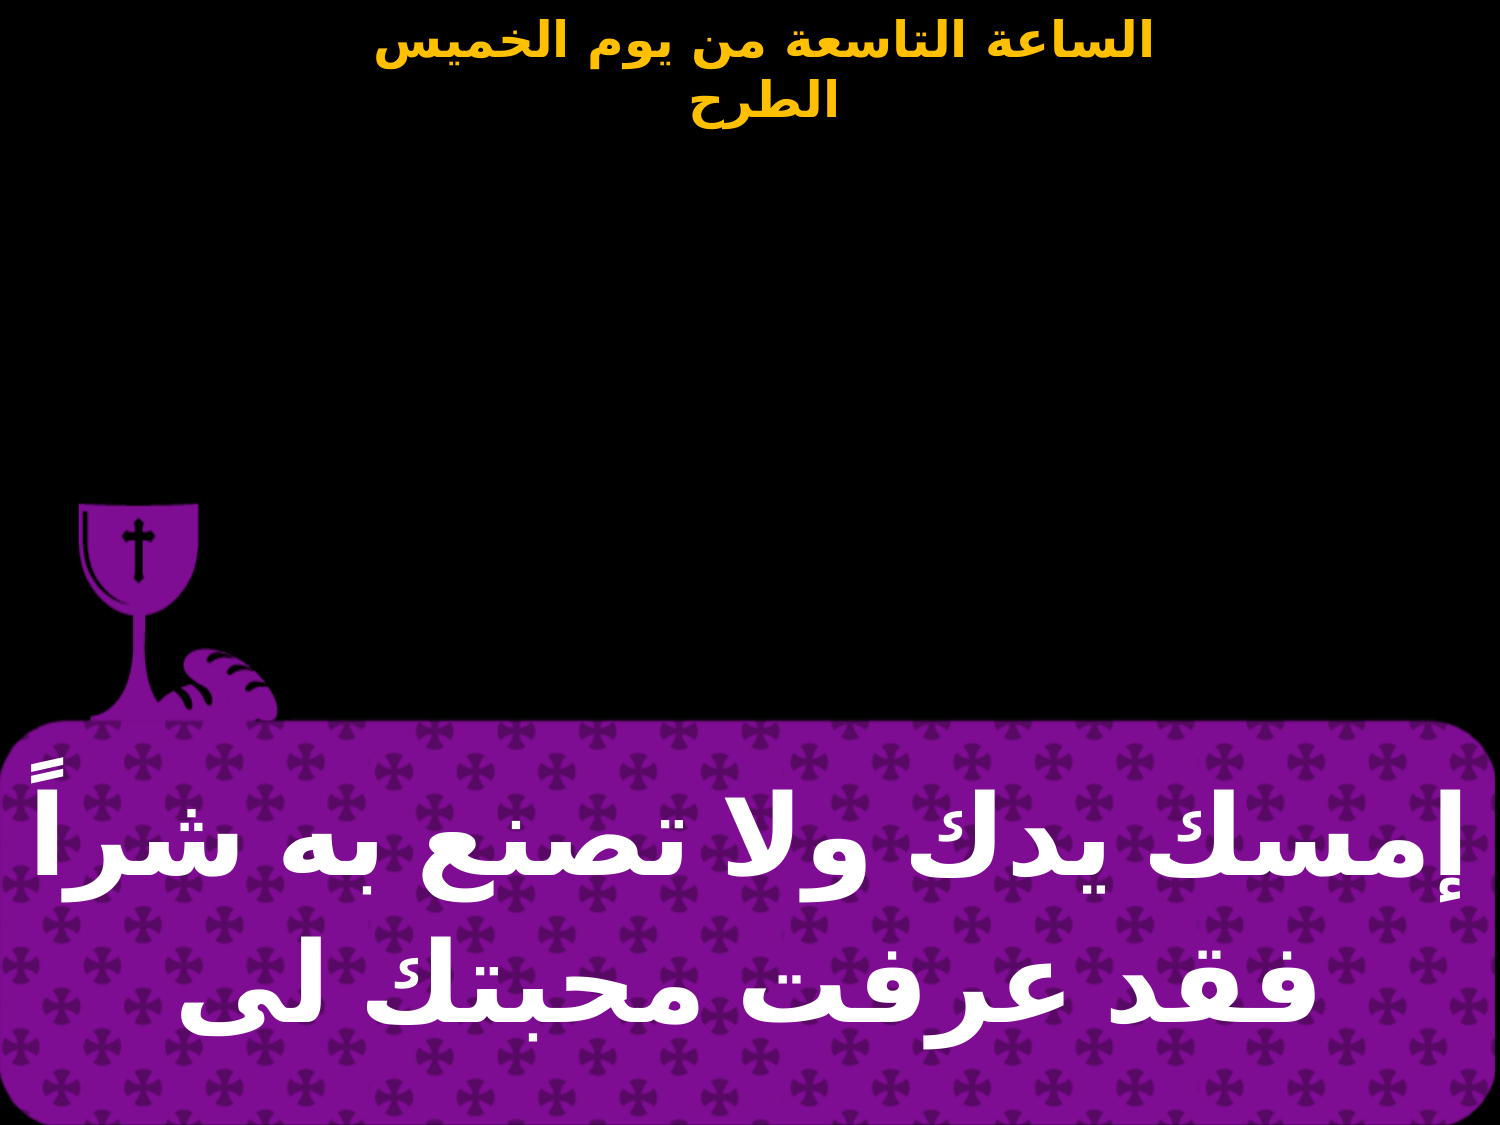

| إمسك يدك ولا تصنع به شراً فقد عرفت محبتك لى |
| --- |